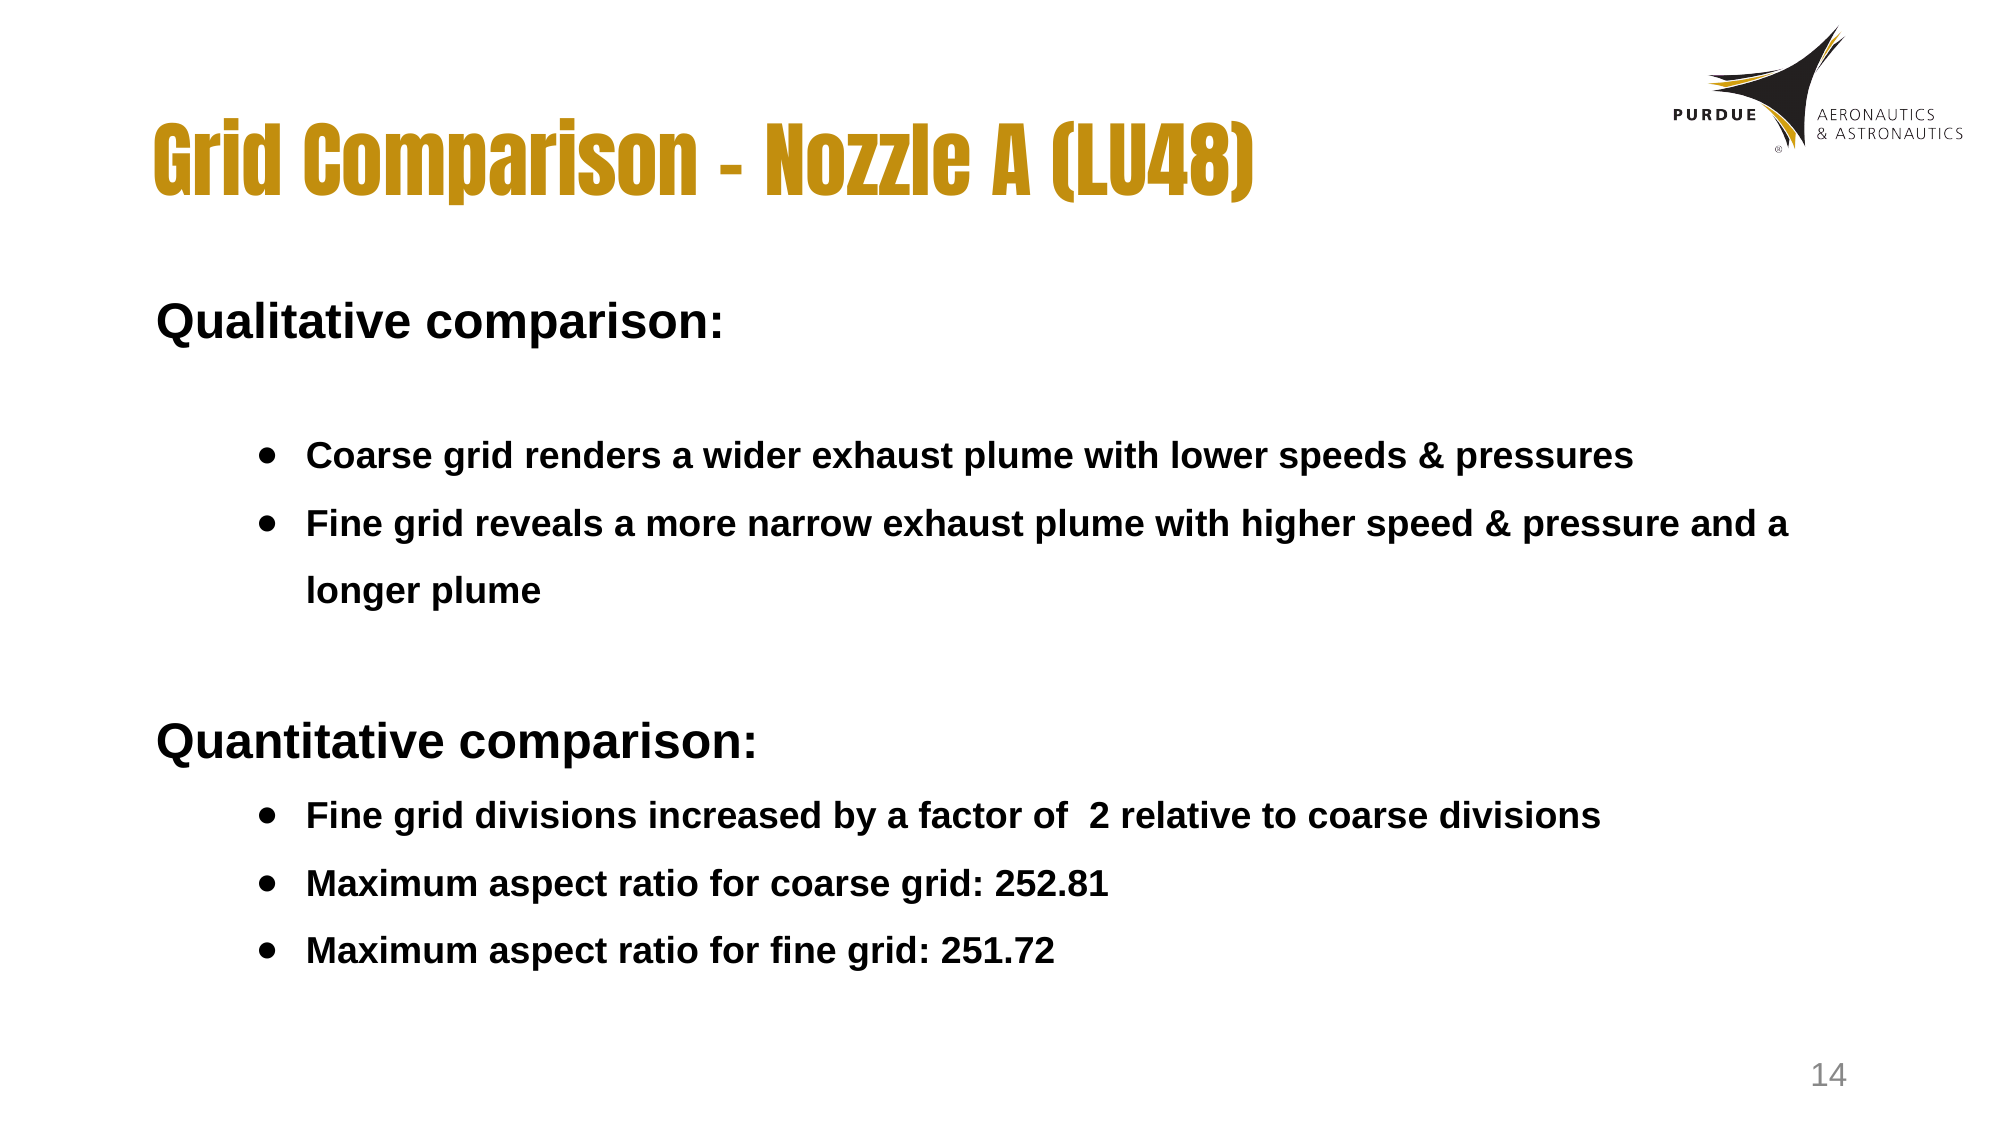

# Grid Comparison - Nozzle A (LU48)
Qualitative comparison:

Coarse grid renders a wider exhaust plume with lower speeds & pressures
Fine grid reveals a more narrow exhaust plume with higher speed & pressure and a longer plume

Quantitative comparison:
Fine grid divisions increased by a factor of  2 relative to coarse divisions
Maximum aspect ratio for coarse grid: 252.81
Maximum aspect ratio for fine grid: 251.72

Coarse
Fine
14